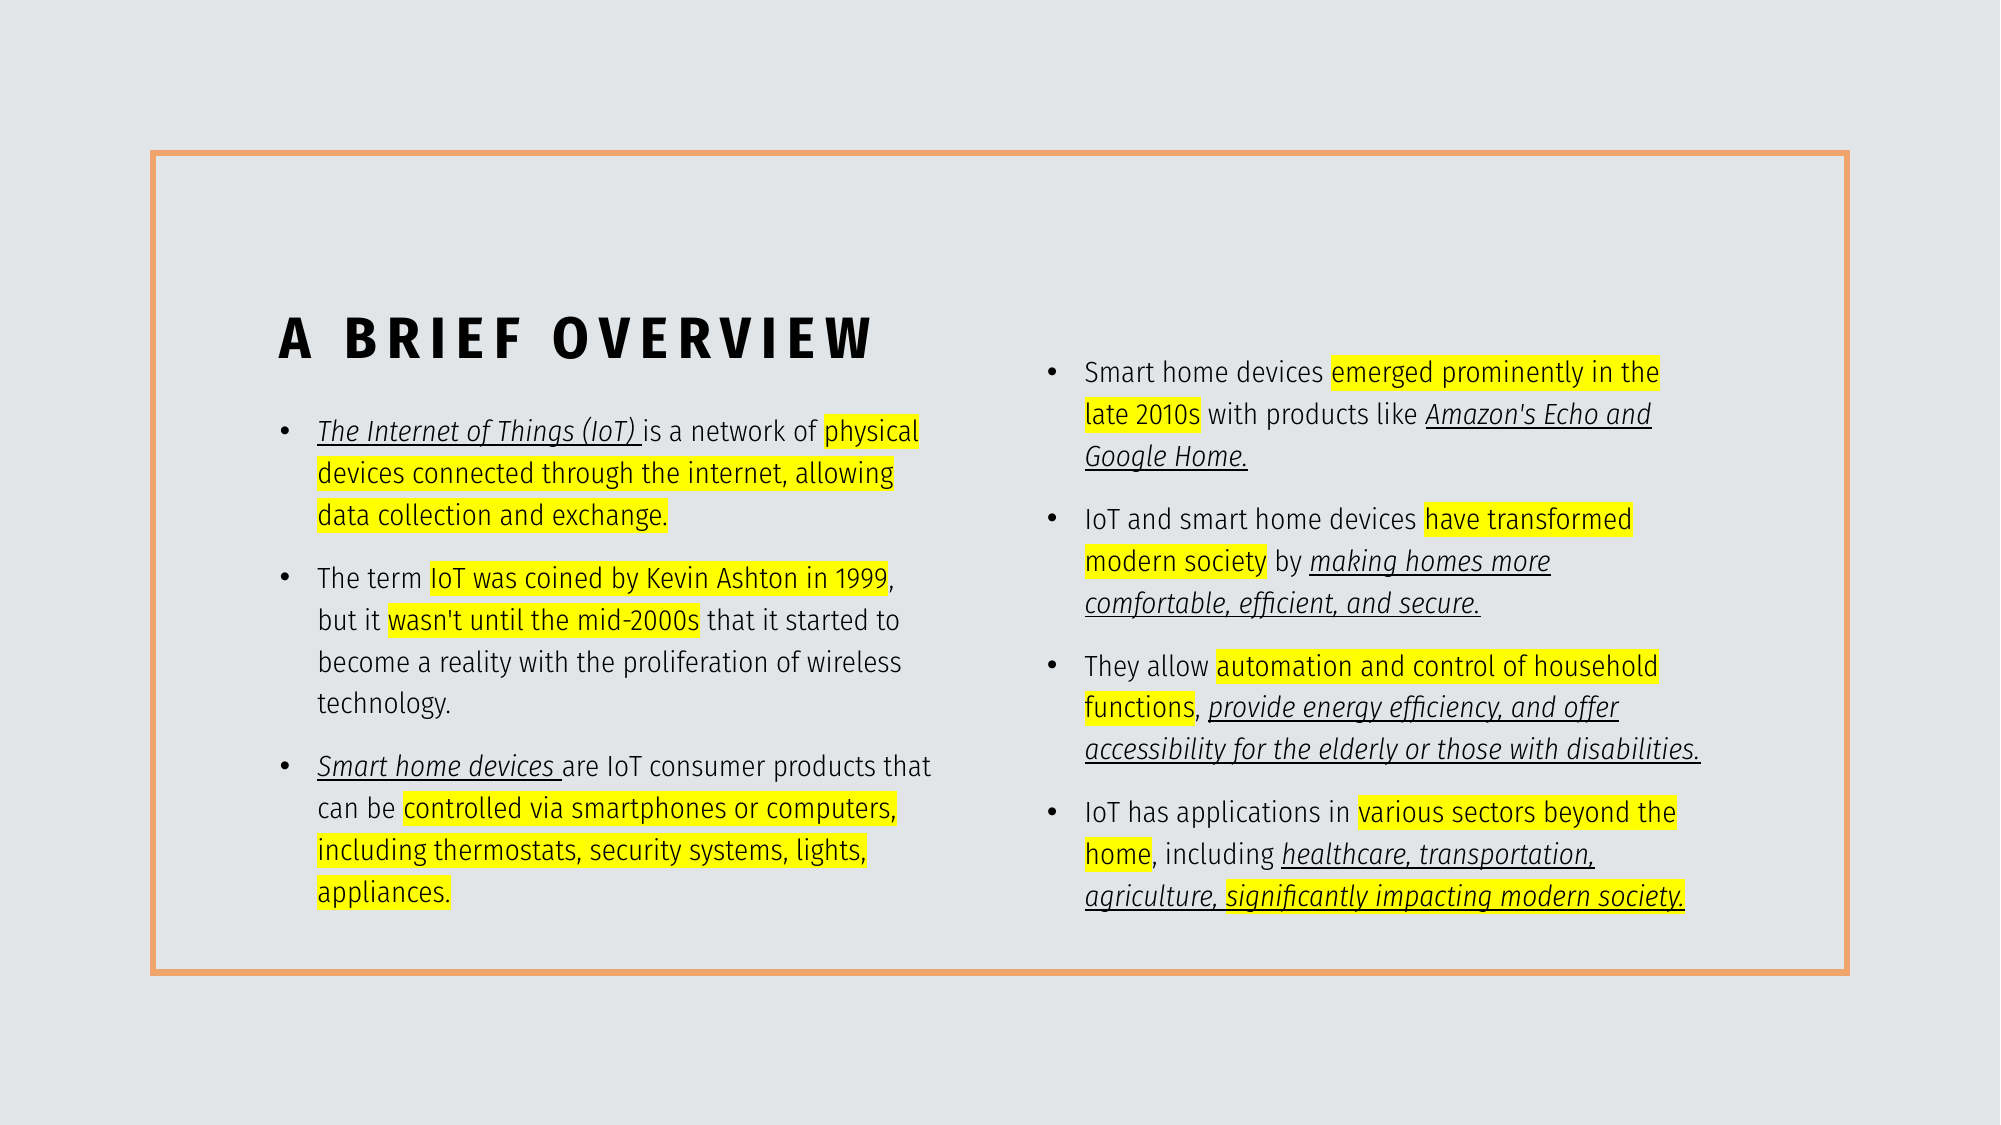

# A brief Overview
Smart home devices emerged prominently in the late 2010s with products like Amazon's Echo and Google Home.
IoT and smart home devices have transformed modern society by making homes more comfortable, efficient, and secure.
They allow automation and control of household functions, provide energy efficiency, and offer accessibility for the elderly or those with disabilities.
IoT has applications in various sectors beyond the home, including healthcare, transportation, agriculture, significantly impacting modern society.
The Internet of Things (IoT) is a network of physical devices connected through the internet, allowing data collection and exchange.
The term IoT was coined by Kevin Ashton in 1999, but it wasn't until the mid-2000s that it started to become a reality with the proliferation of wireless technology.
Smart home devices are IoT consumer products that can be controlled via smartphones or computers, including thermostats, security systems, lights, appliances.